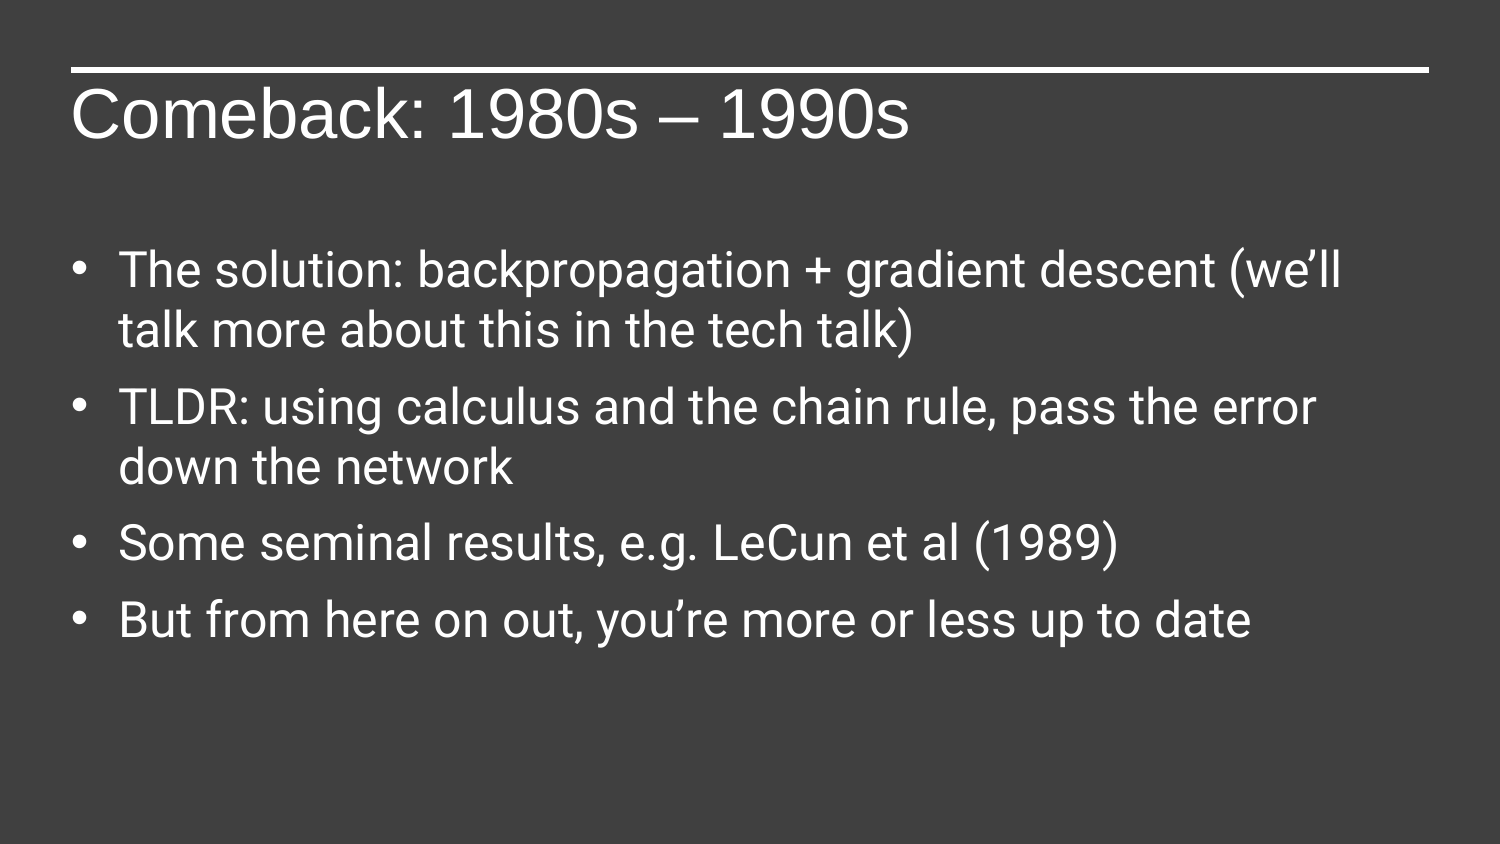

Comeback: 1980s – 1990s
The solution: backpropagation + gradient descent (we’ll talk more about this in the tech talk)
TLDR: using calculus and the chain rule, pass the error down the network
Some seminal results, e.g. LeCun et al (1989)
But from here on out, you’re more or less up to date